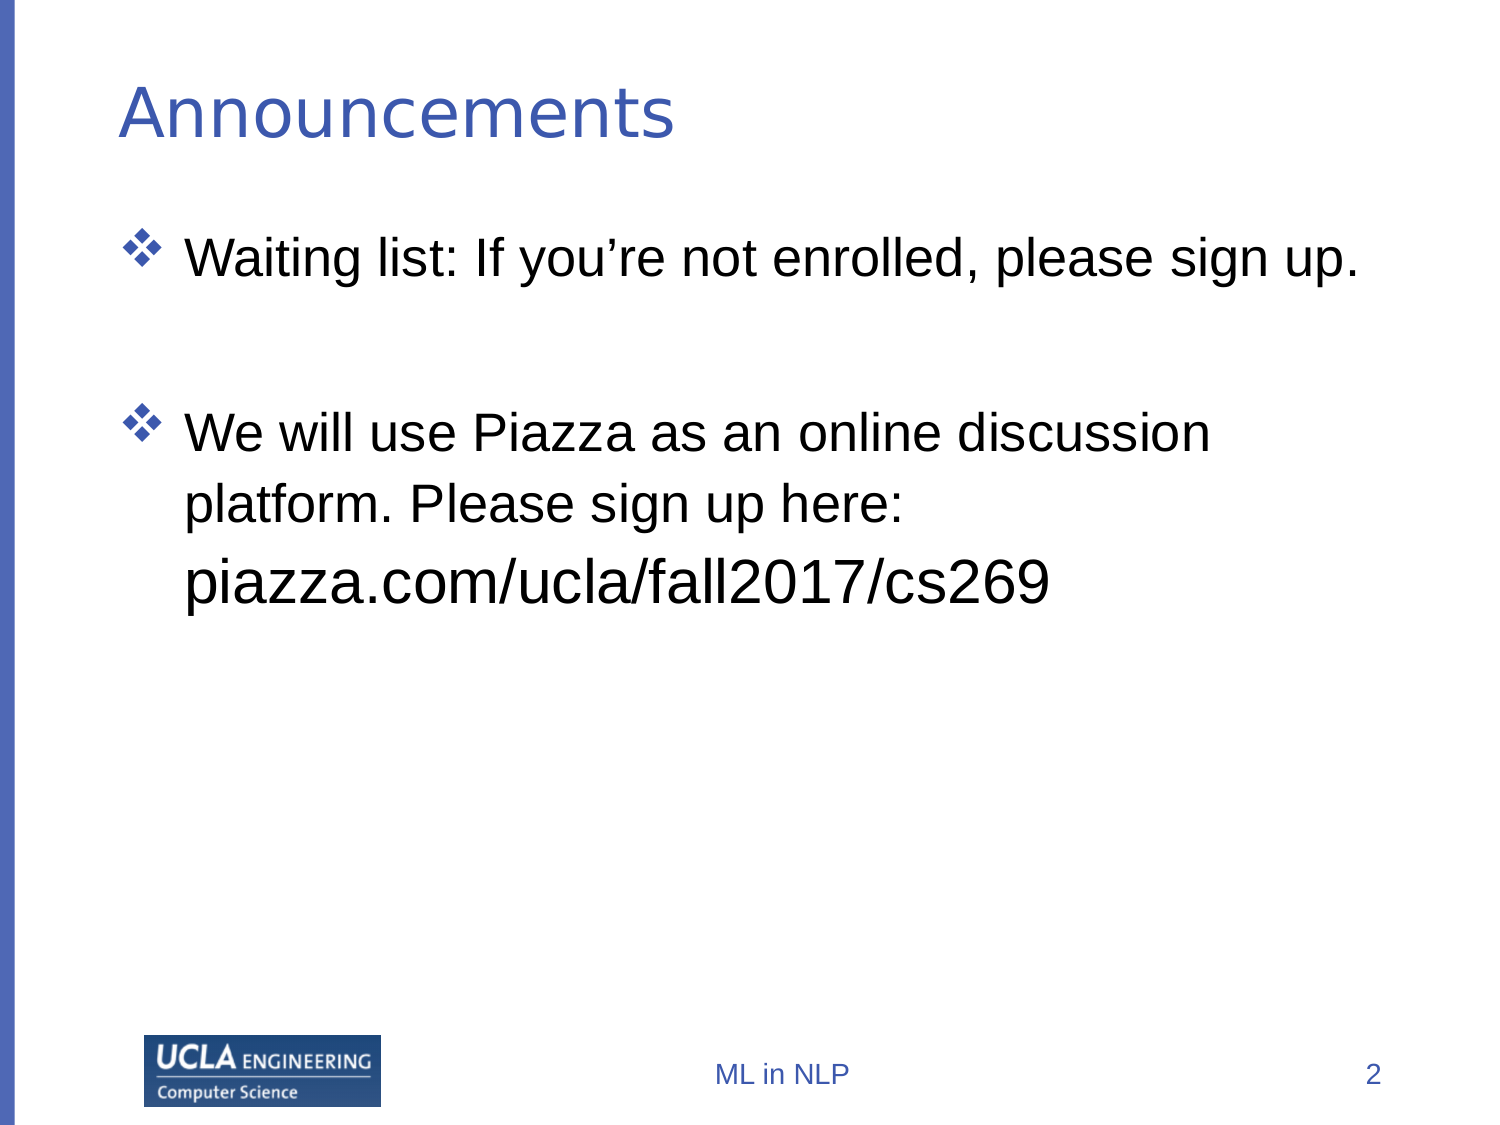

# Announcements
Waiting list: If you’re not enrolled, please sign up.

We will use Piazza as an online discussion platform. Please sign up here: piazza.com/ucla/fall2017/cs269

ML in NLP
2